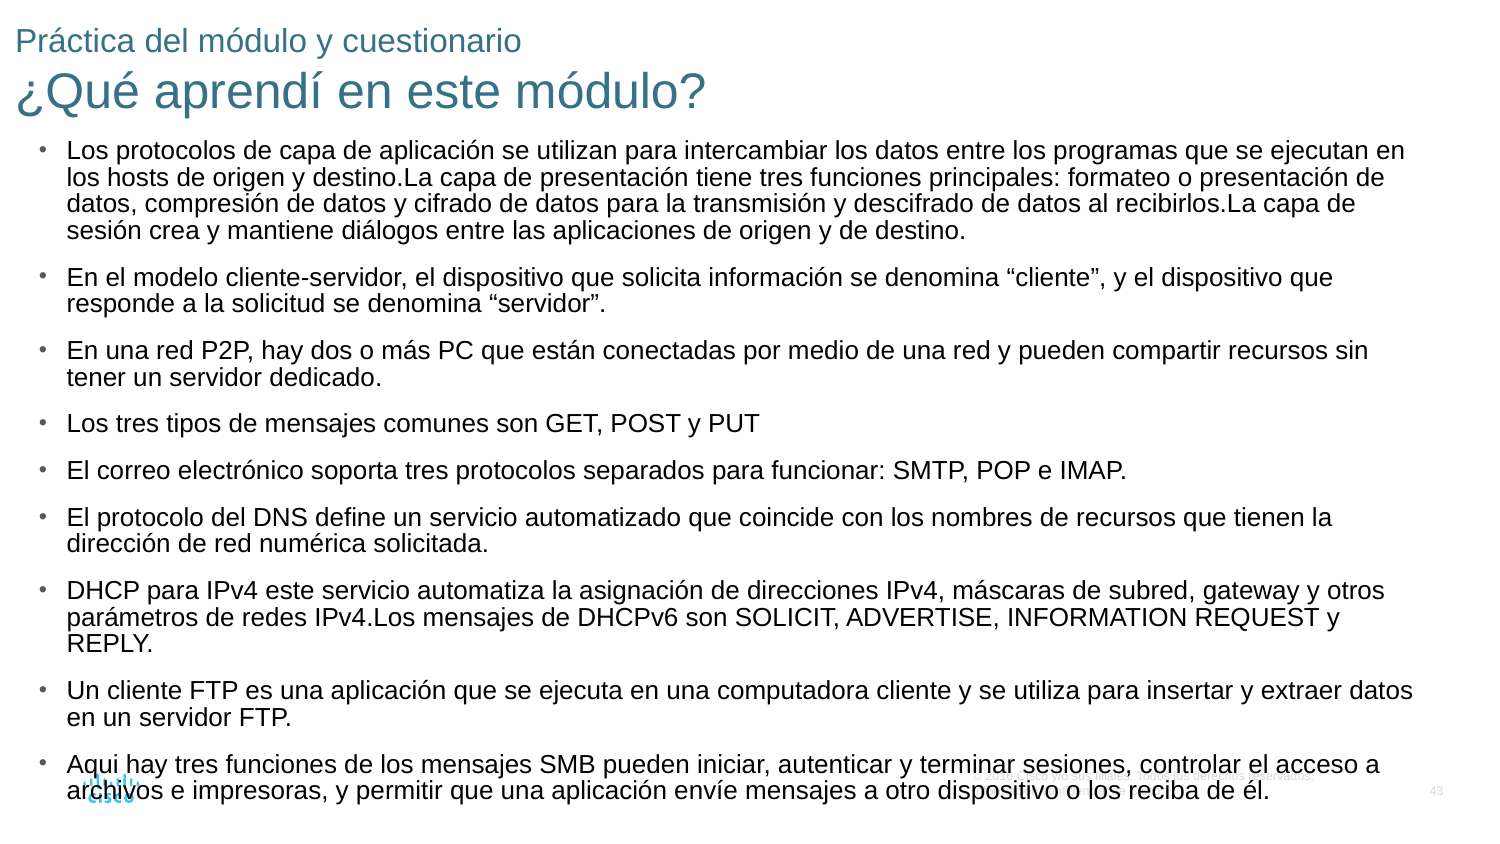

# Práctica del módulo y cuestionario ¿Qué aprendí en este módulo?
Los protocolos de capa de aplicación se utilizan para intercambiar los datos entre los programas que se ejecutan en los hosts de origen y destino.La capa de presentación tiene tres funciones principales: formateo o presentación de datos, compresión de datos y cifrado de datos para la transmisión y descifrado de datos al recibirlos.La capa de sesión crea y mantiene diálogos entre las aplicaciones de origen y de destino.
En el modelo cliente-servidor, el dispositivo que solicita información se denomina “cliente”, y el dispositivo que responde a la solicitud se denomina “servidor”.
En una red P2P, hay dos o más PC que están conectadas por medio de una red y pueden compartir recursos sin tener un servidor dedicado.
Los tres tipos de mensajes comunes son GET, POST y PUT
El correo electrónico soporta tres protocolos separados para funcionar: SMTP, POP e IMAP.
El protocolo del DNS define un servicio automatizado que coincide con los nombres de recursos que tienen la dirección de red numérica solicitada.
DHCP para IPv4 este servicio automatiza la asignación de direcciones IPv4, máscaras de subred, gateway y otros parámetros de redes IPv4.Los mensajes de DHCPv6 son SOLICIT, ADVERTISE, INFORMATION REQUEST y REPLY.
Un cliente FTP es una aplicación que se ejecuta en una computadora cliente y se utiliza para insertar y extraer datos en un servidor FTP.
Aqui hay tres funciones de los mensajes SMB pueden iniciar, autenticar y terminar sesiones, controlar el acceso a archivos e impresoras, y permitir que una aplicación envíe mensajes a otro dispositivo o los reciba de él.